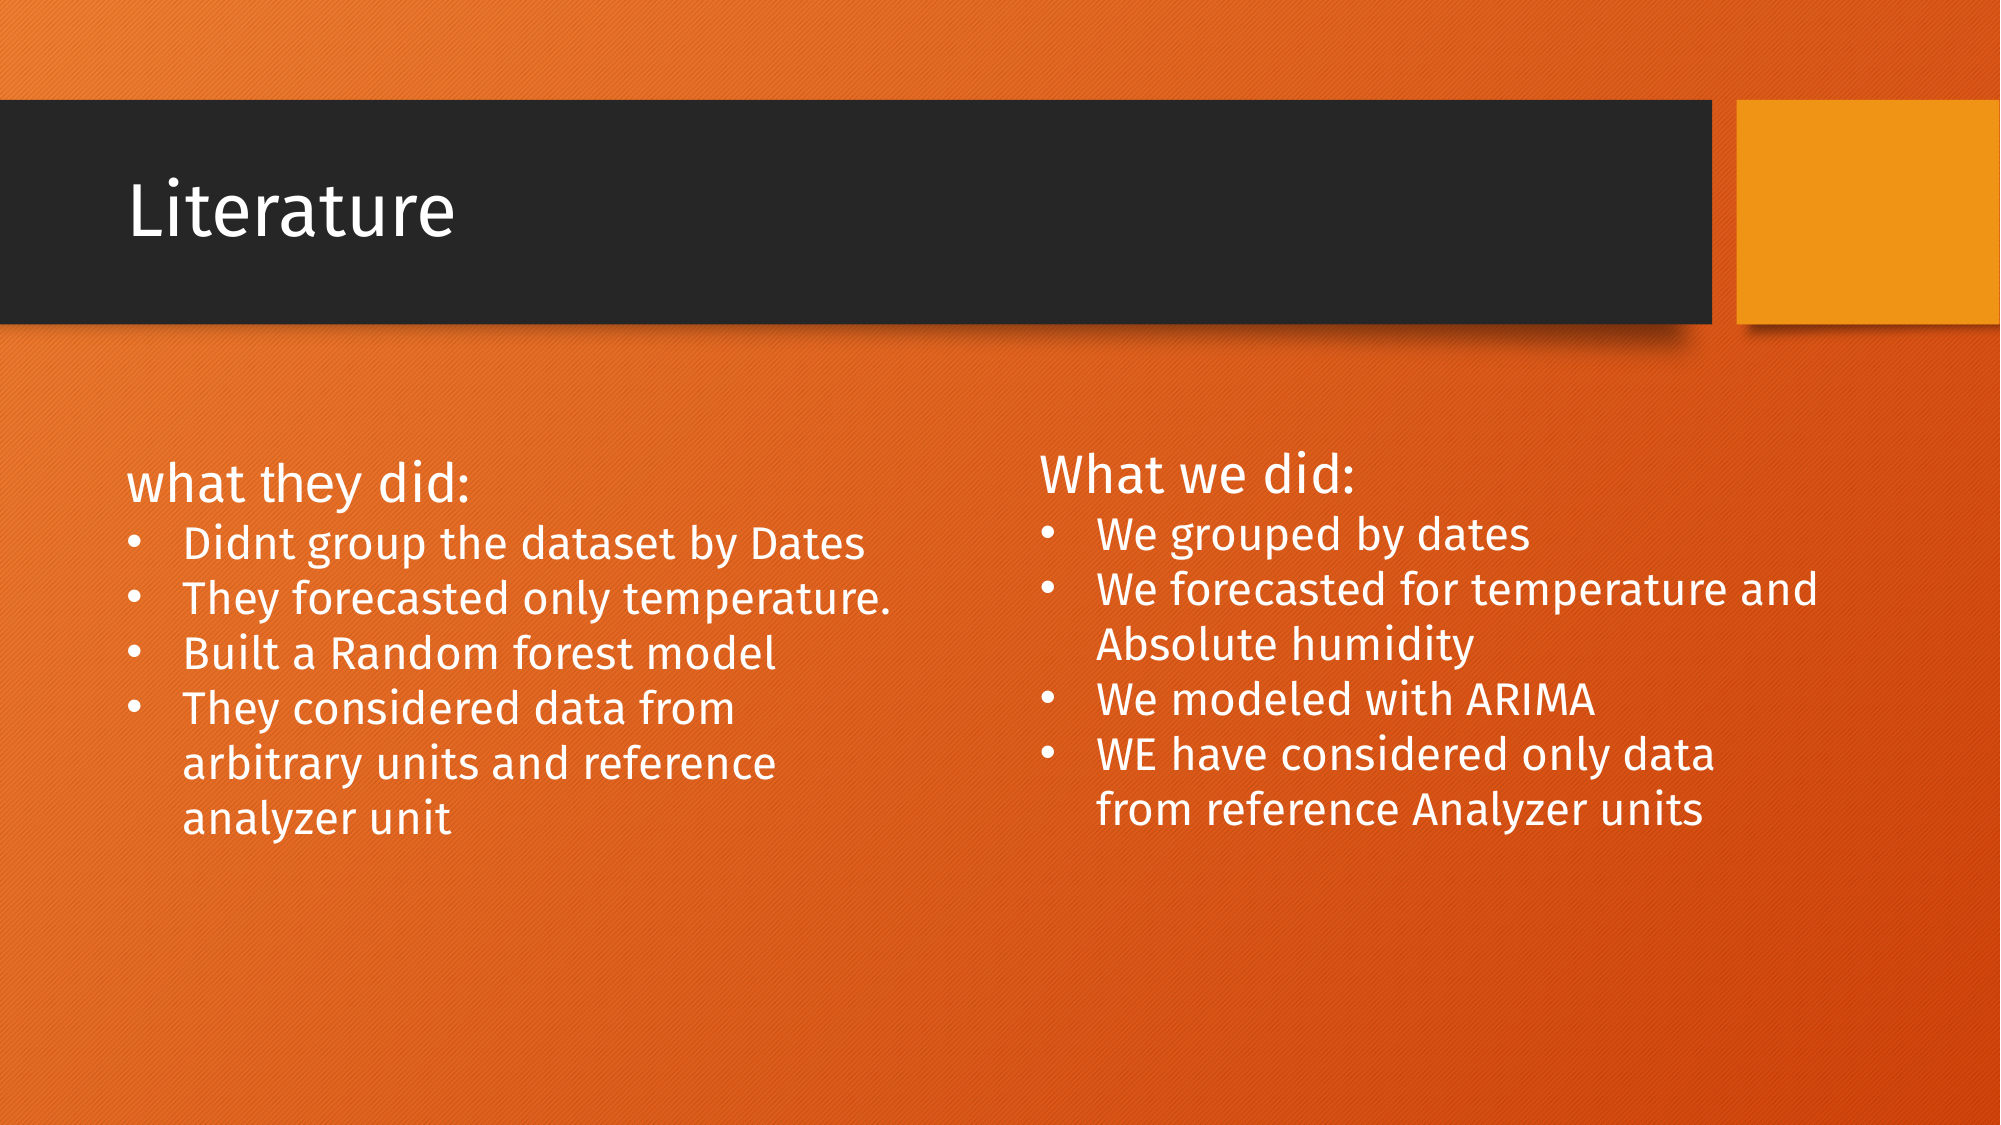

# Literature

What we did:
We grouped by dates
We forecasted for temperature and Absolute humidity
We modeled with ARIMA
WE have considered only data from reference Analyzer units
what they did:
Didnt group the dataset by Dates
They forecasted only temperature.
Built a Random forest model
They considered data from arbitrary units and reference analyzer unit